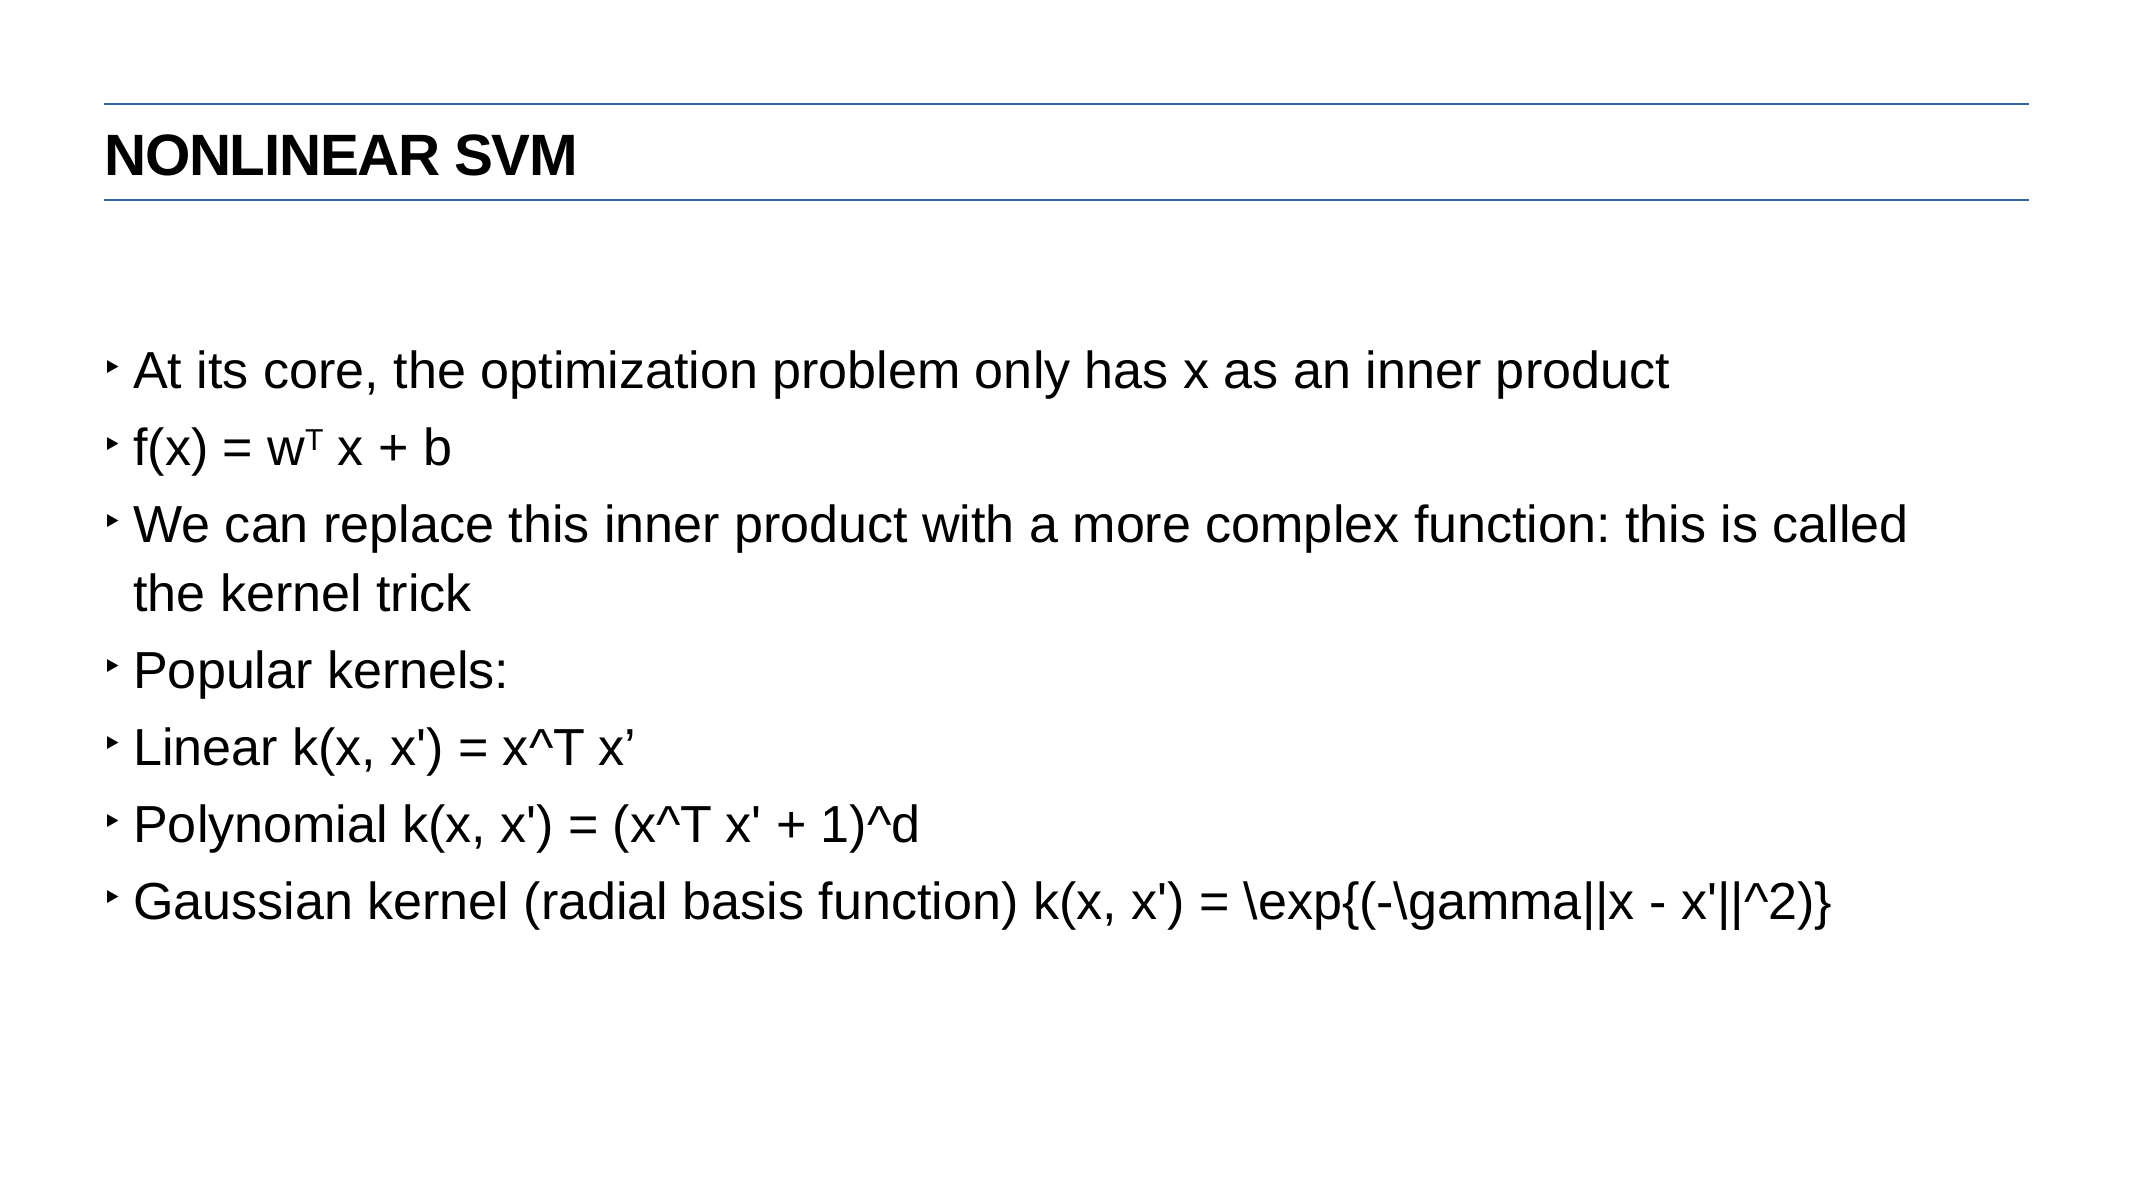

Nonlinear svm

At its core, the optimization problem only has x as an inner product
f(x) = wT x + b
We can replace this inner product with a more complex function: this is called the kernel trick
Popular kernels:
Linear k(x, x') = x^T x’
Polynomial k(x, x') = (x^T x' + 1)^d
Gaussian kernel (radial basis function) k(x, x') = \exp{(-\gamma||x - x'||^2)}